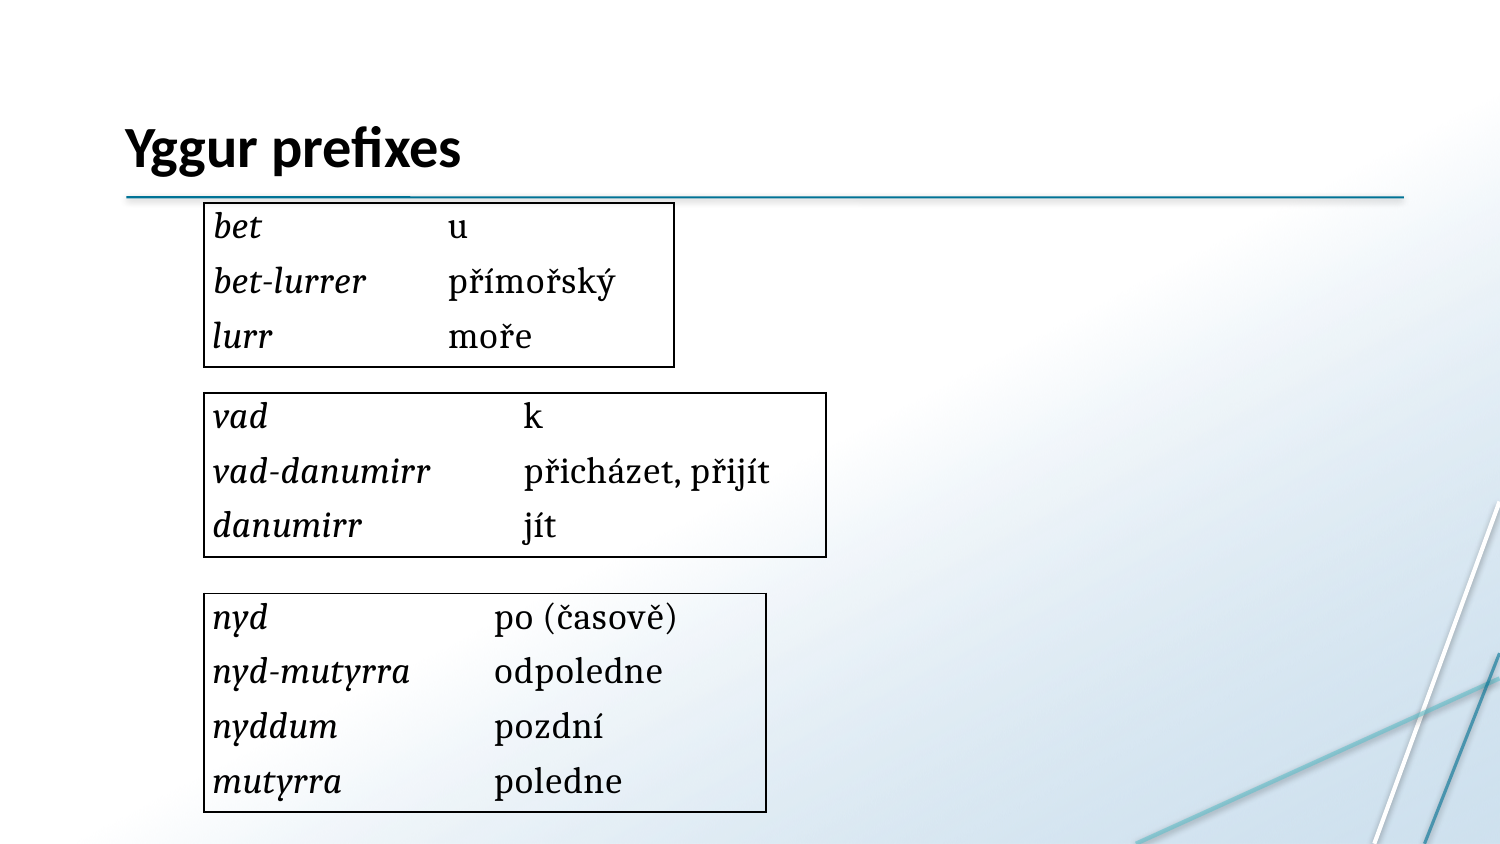

# Yggur prefixes
| bet | u |
| --- | --- |
| bet-lurrer | přímořský |
| lurr | moře |
| vad | k |
| --- | --- |
| vad-danumirr | přicházet, přijít |
| danumirr | jít |
| nyd | po (časově) |
| --- | --- |
| nyd-mutyrra | odpoledne |
| nyddum | pozdní |
| mutyrra | poledne |